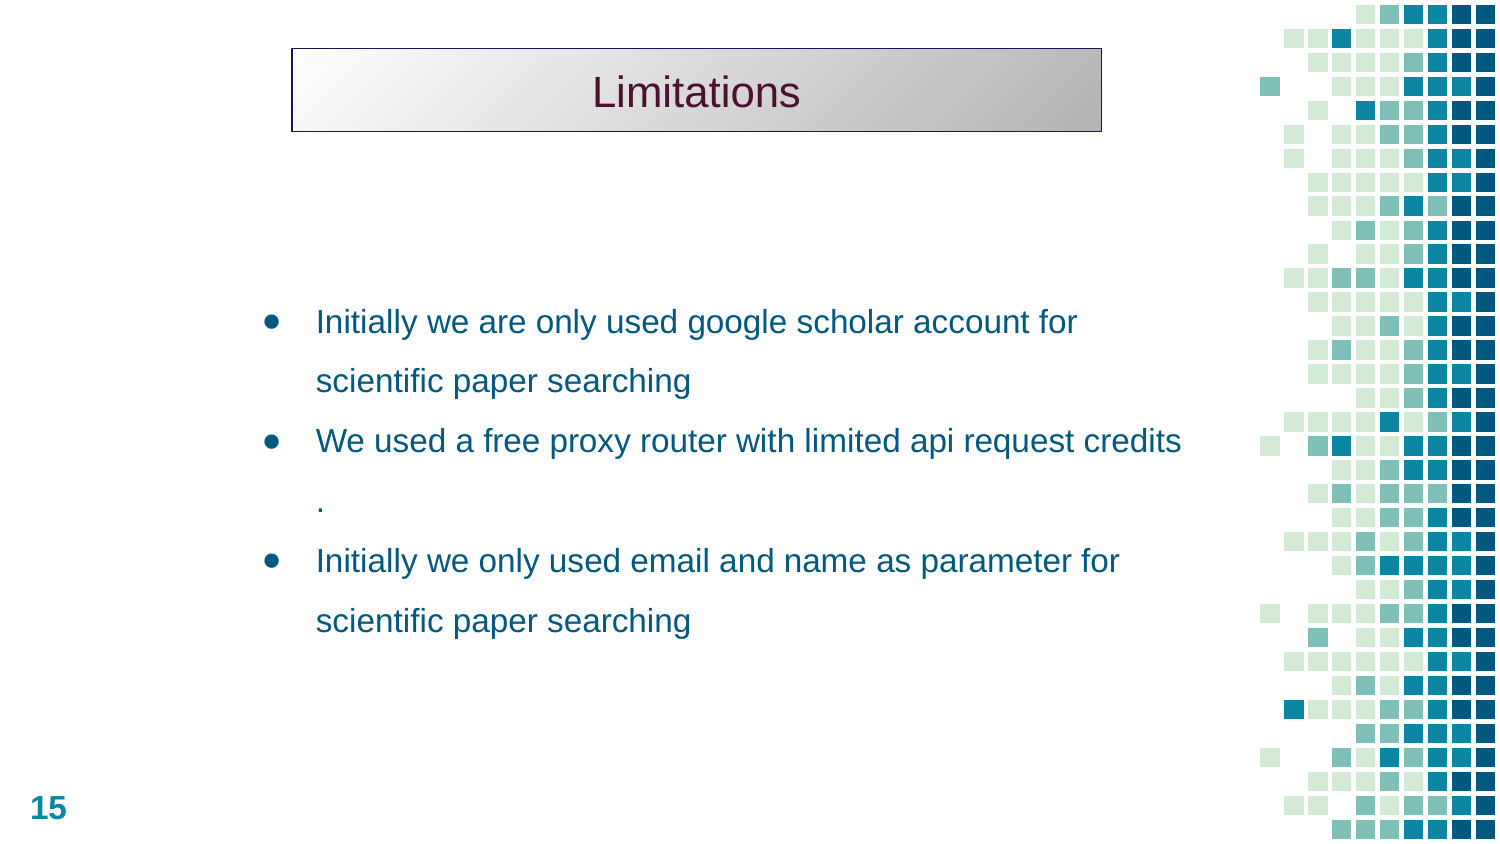

Limitations

Initially we are only used google scholar account for scientific paper searching
We used a free proxy router with limited api request credits .
Initially we only used email and name as parameter for scientific paper searching
15